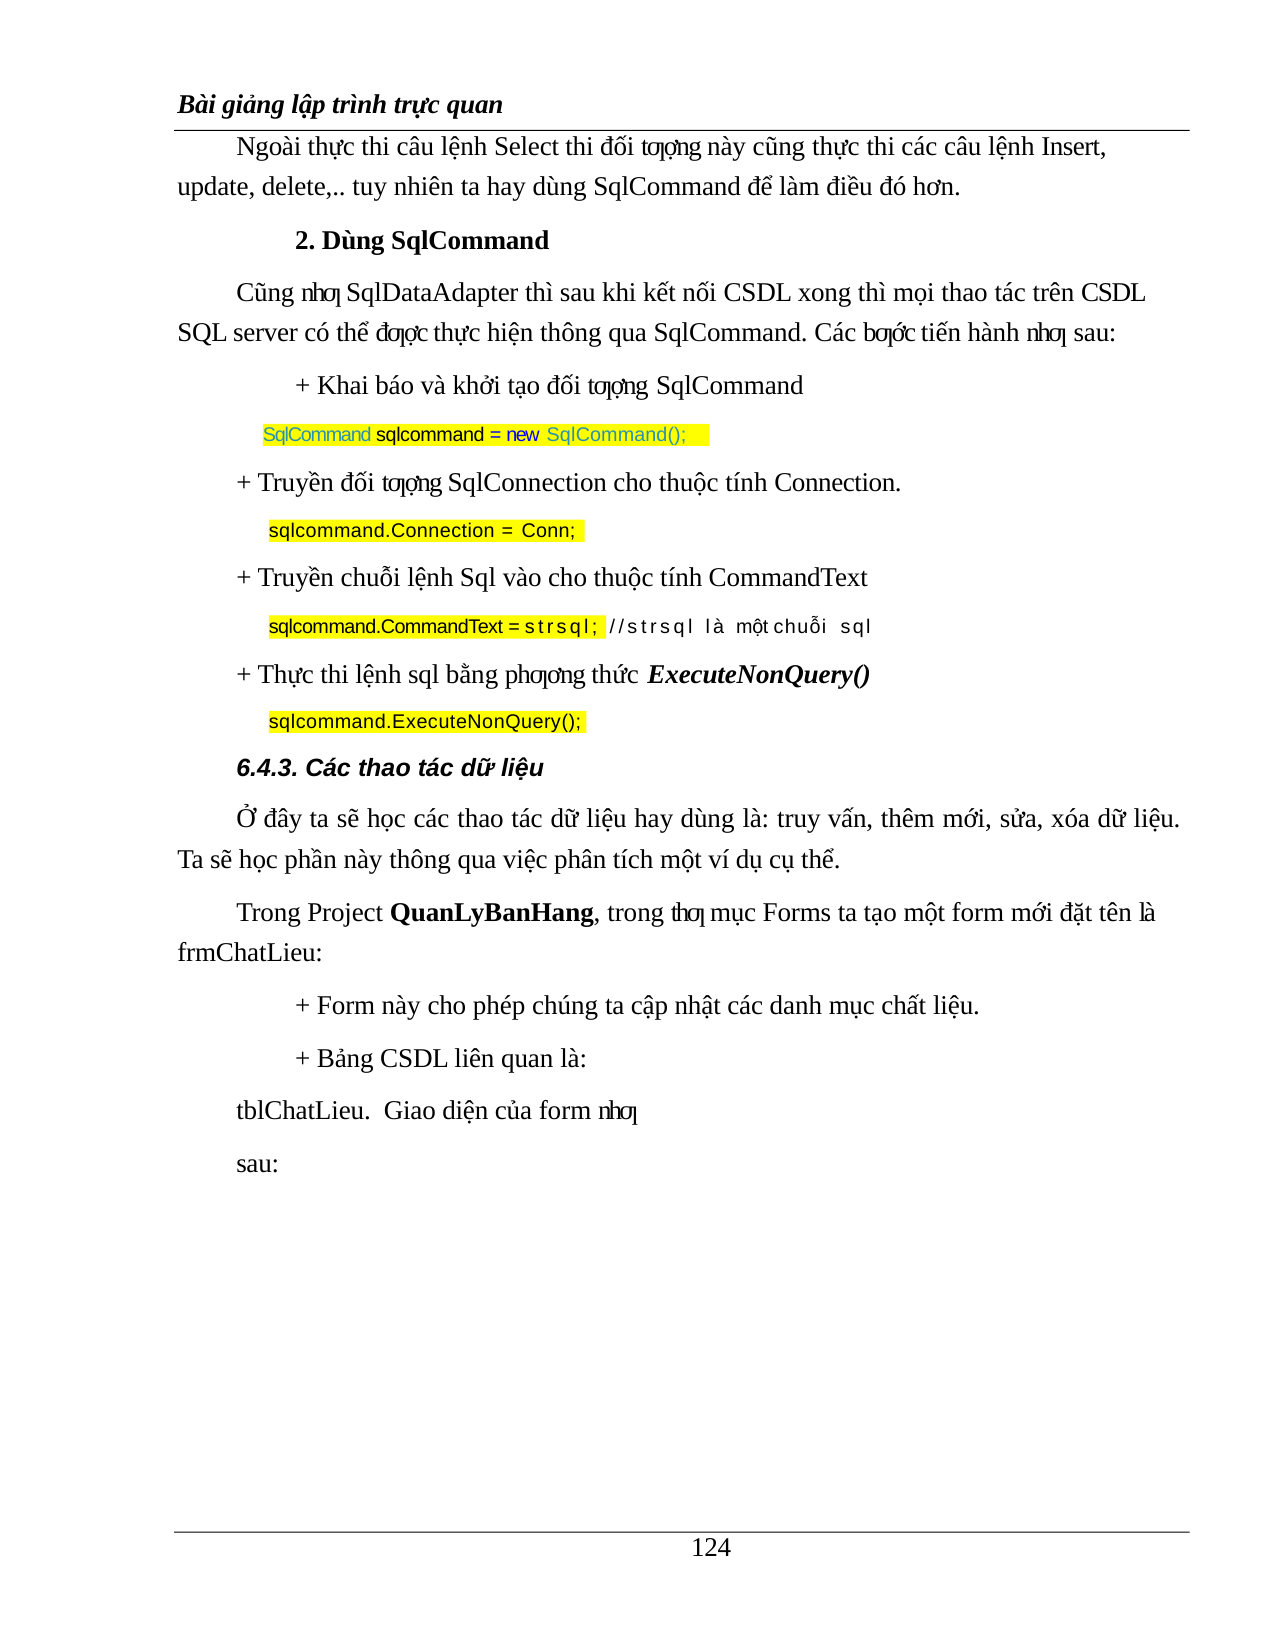

Bài giảng lập trình trực quan
Ngoài thực thi câu lệnh Select thi đối tƣợng này cũng thực thi các câu lệnh Insert,  update, delete,.. tuy nhiên ta hay dùng SqlCommand để làm điều đó hơn.
2. Dùng SqlCommand
Cũng nhƣ SqlDataAdapter thì sau khi kết nối CSDL xong thì mọi thao tác trên CSDL  SQL server có thể đƣợc thực hiện thông qua SqlCommand. Các bƣớc tiến hành nhƣ sau:
+ Khai báo và khởi tạo đối tƣợng SqlCommand
SqlCommand sqlcommand = new SqlCommand();
+ Truyền đối tƣợng SqlConnection cho thuộc tính Connection.
sqlcommand.Connection = Conn;
+ Truyền chuỗi lệnh Sql vào cho thuộc tính CommandText
sqlcommand.CommandText = strsql; //strsql là một chuỗi sql

+ Thực thi lệnh sql bằng phƣơng thức ExecuteNonQuery()

sqlcommand.ExecuteNonQuery();
6.4.3. Các thao tác dữ liệu
Ở đây ta sẽ học các thao tác dữ liệu hay dùng là: truy vấn, thêm mới, sửa, xóa dữ liệu.
Ta sẽ học phần này thông qua việc phân tích một ví dụ cụ thể.
Trong Project QuanLyBanHang, trong thƣ mục Forms ta tạo một form mới đặt tên là  frmChatLieu:
+ Form này cho phép chúng ta cập nhật các danh mục chất liệu.
+ Bảng CSDL liên quan là: tblChatLieu.  Giao diện của form nhƣ sau:
124